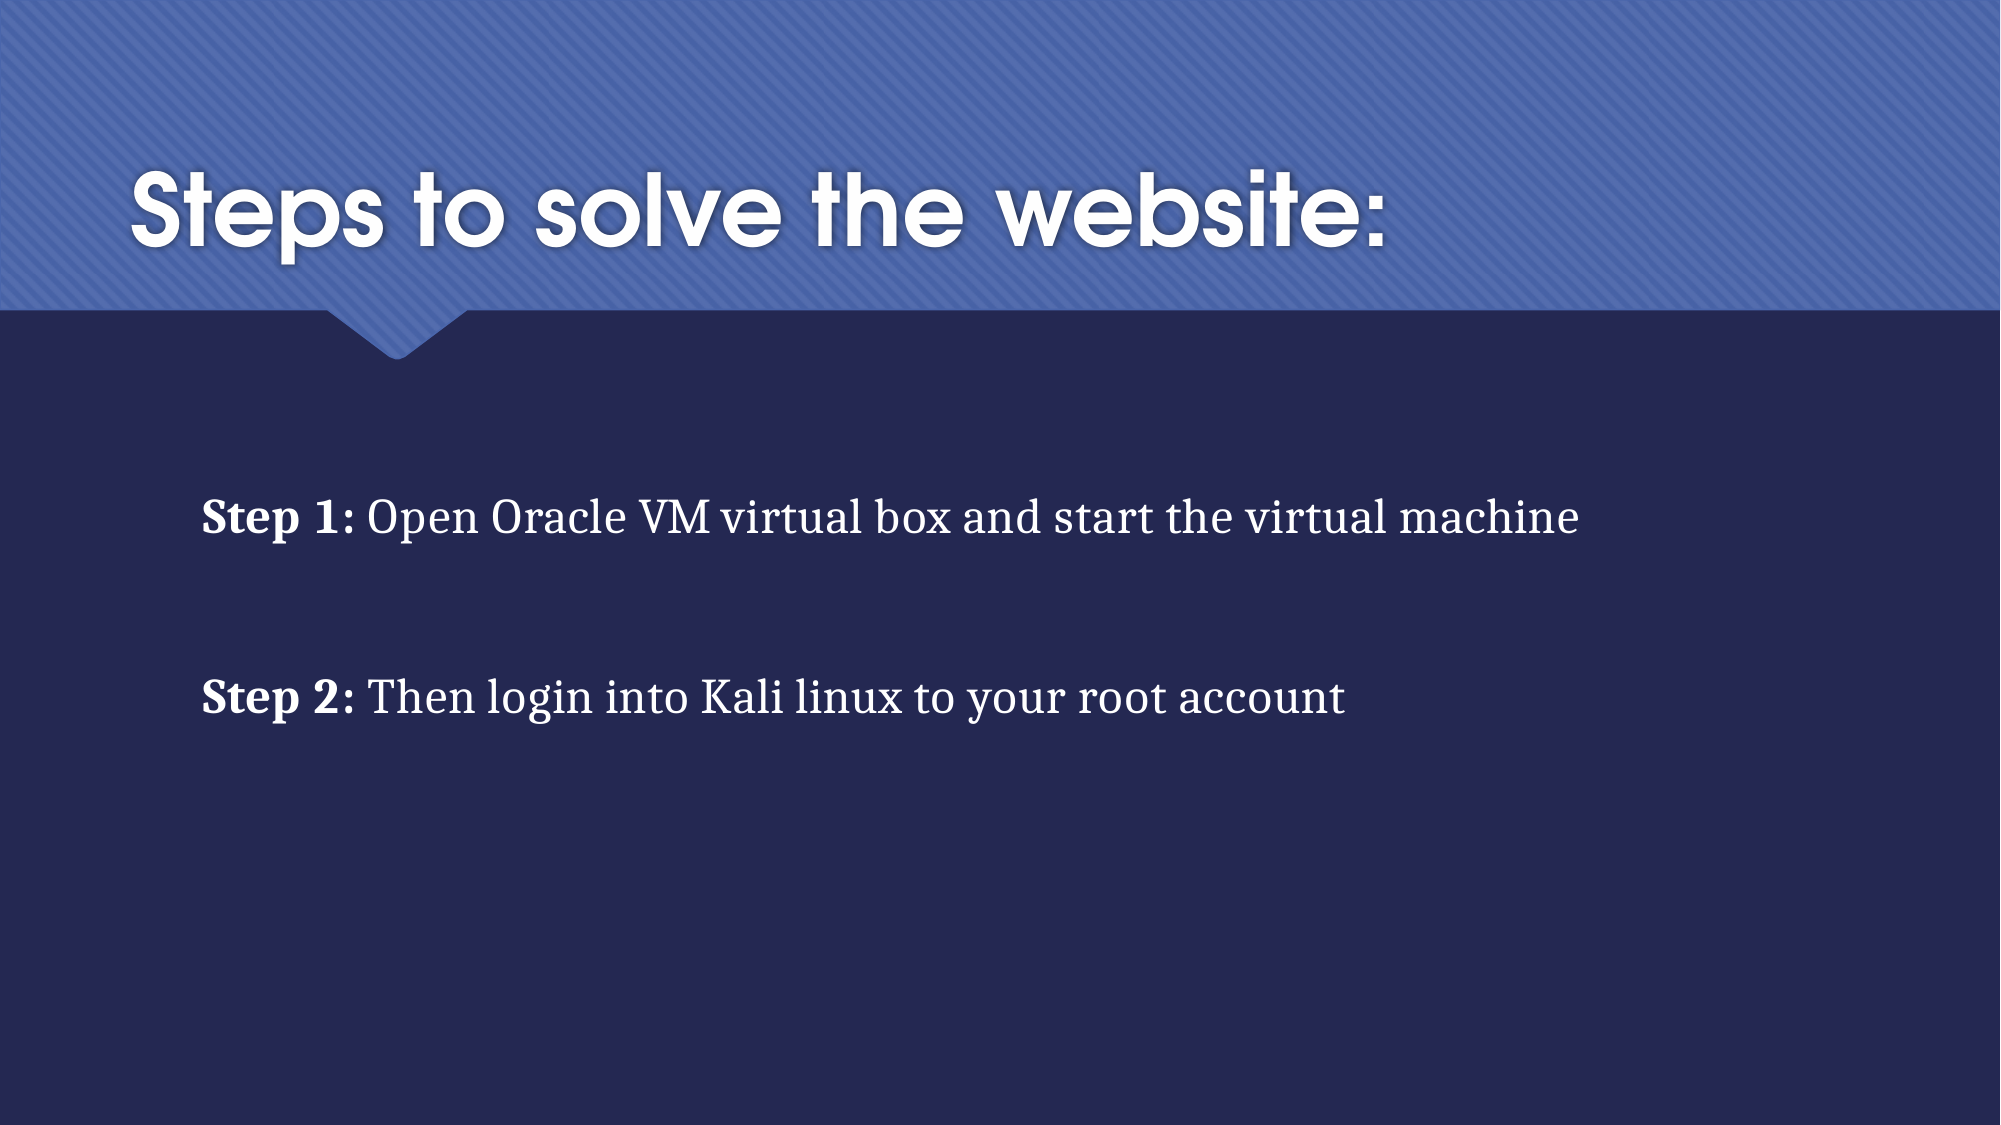

# Steps to solve the website:
Step 1: Open Oracle VM virtual box and start the virtual machine

Step 2: Then login into Kali linux to your root account